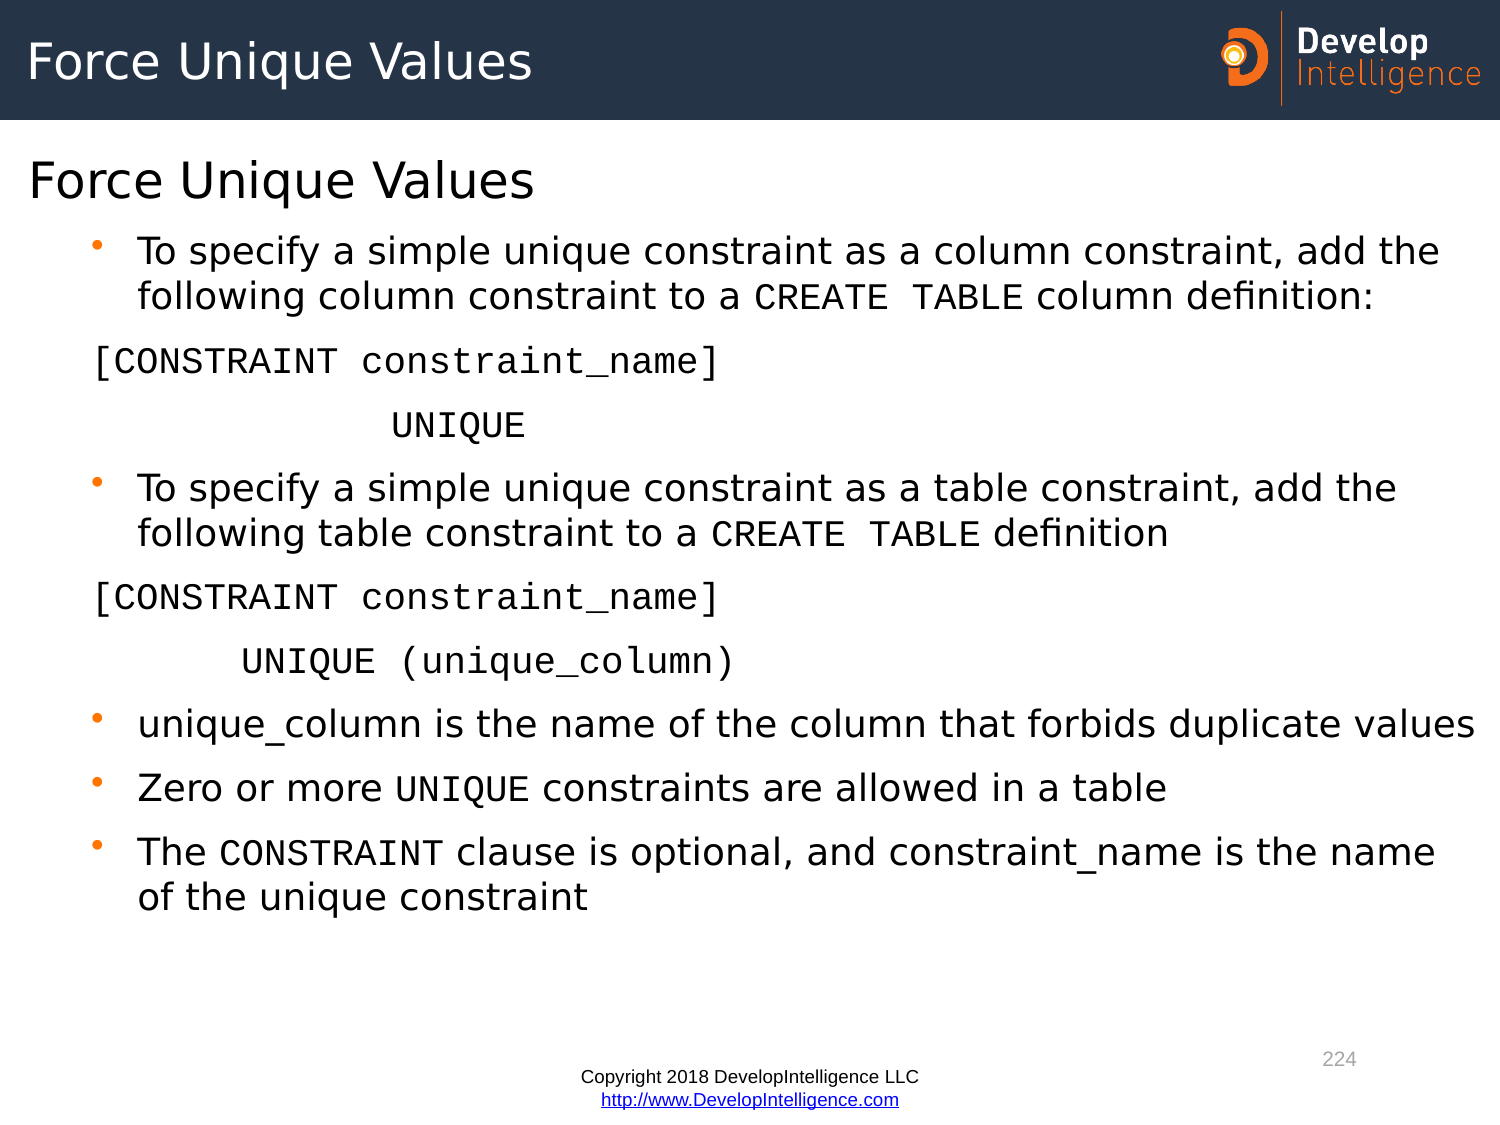

# Force Unique Values
Force Unique Values
To specify a simple unique constraint as a column constraint, add the following column constraint to a CREATE TABLE column definition:
[CONSTRAINT constraint_name]
		UNIQUE
To specify a simple unique constraint as a table constraint, add the following table constraint to a CREATE TABLE definition
[CONSTRAINT constraint_name]
	UNIQUE (unique_column)
unique_column is the name of the column that forbids duplicate values
Zero or more UNIQUE constraints are allowed in a table
The CONSTRAINT clause is optional, and constraint_name is the name of the unique constraint

224